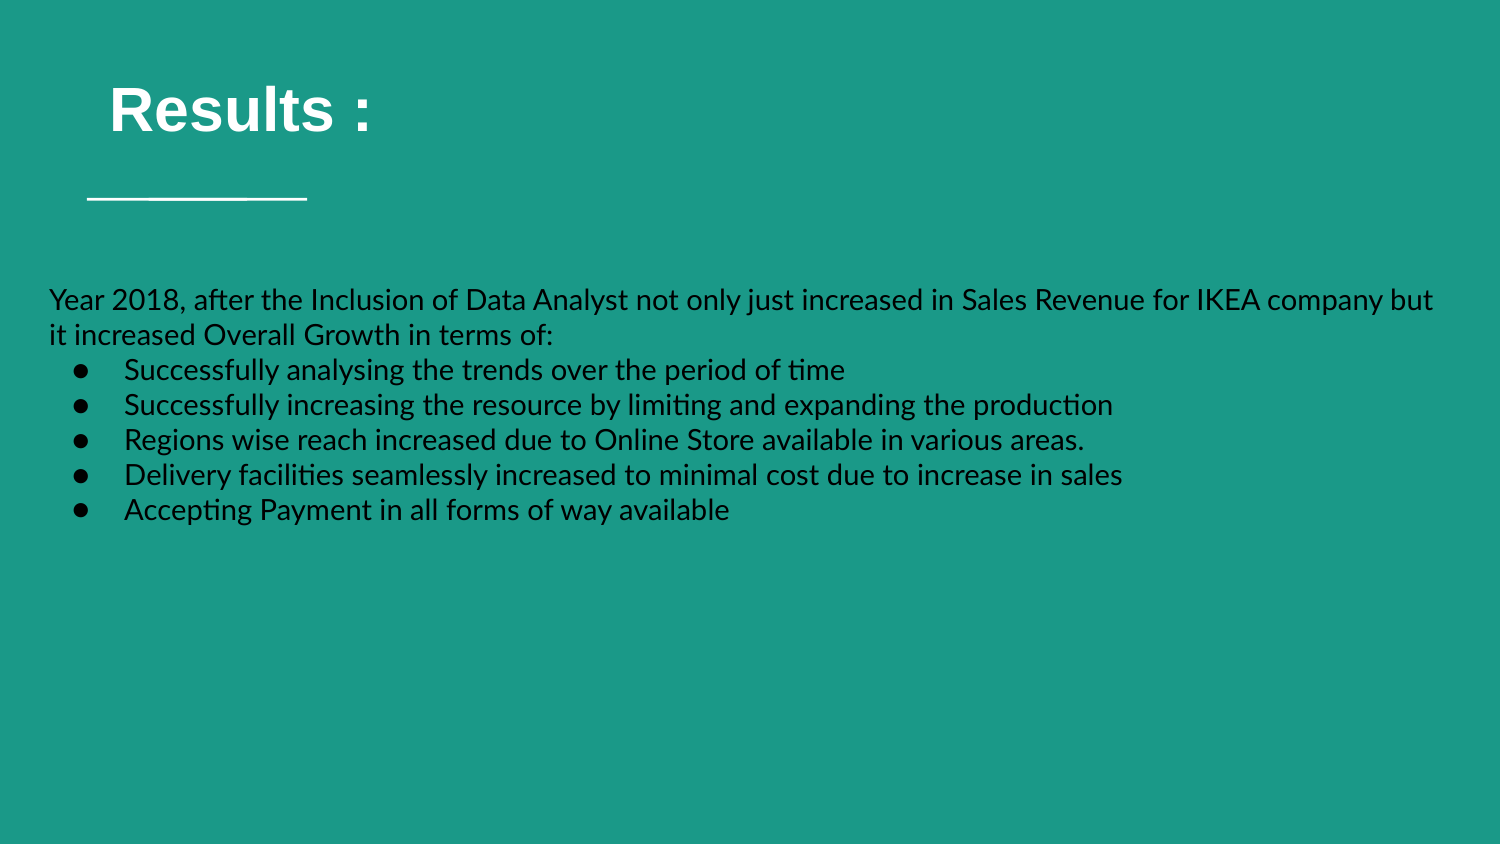

# Results :
Year 2018, after the Inclusion of Data Analyst not only just increased in Sales Revenue for IKEA company but it increased Overall Growth in terms of:
Successfully analysing the trends over the period of time
Successfully increasing the resource by limiting and expanding the production
Regions wise reach increased due to Online Store available in various areas.
Delivery facilities seamlessly increased to minimal cost due to increase in sales
Accepting Payment in all forms of way available